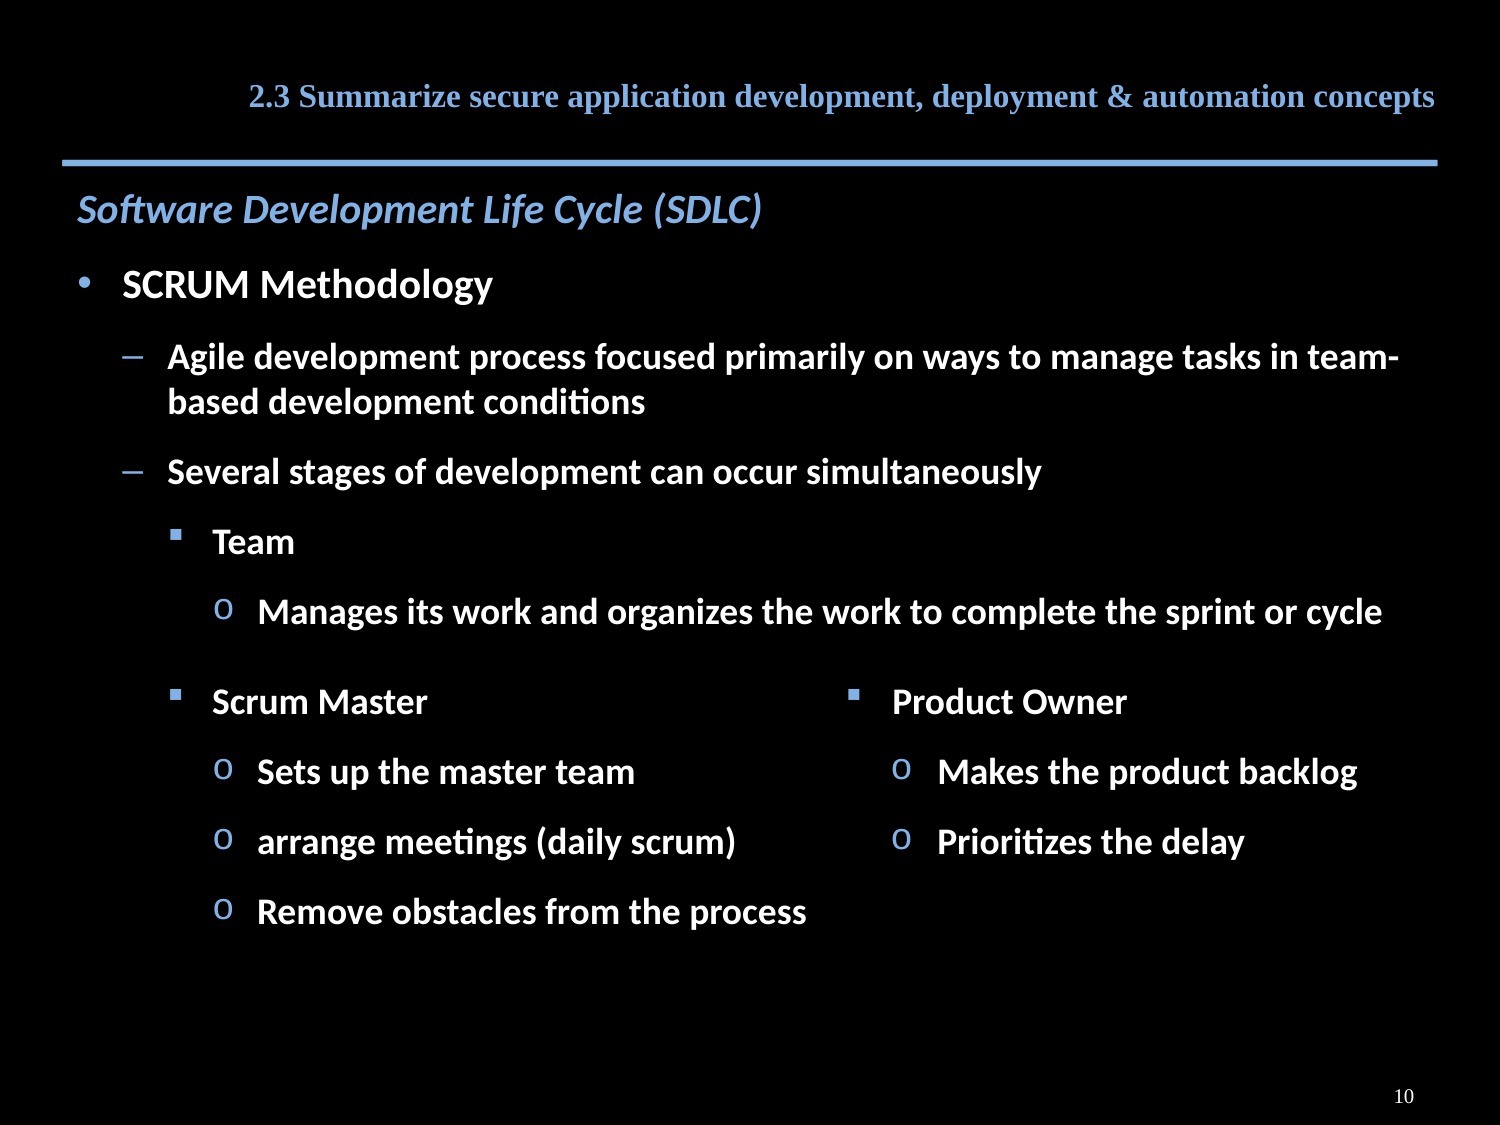

# 2.3 Summarize secure application development, deployment & automation concepts
Software Development Life Cycle (SDLC)
SCRUM Methodology
Agile development process focused primarily on ways to manage tasks in team-based development conditions
Several stages of development can occur simultaneously
Team
Manages its work and organizes the work to complete the sprint or cycle

Scrum Master
Sets up the master team
arrange meetings (daily scrum)
Remove obstacles from the process
Product Owner
Makes the product backlog
Prioritizes the delay
10